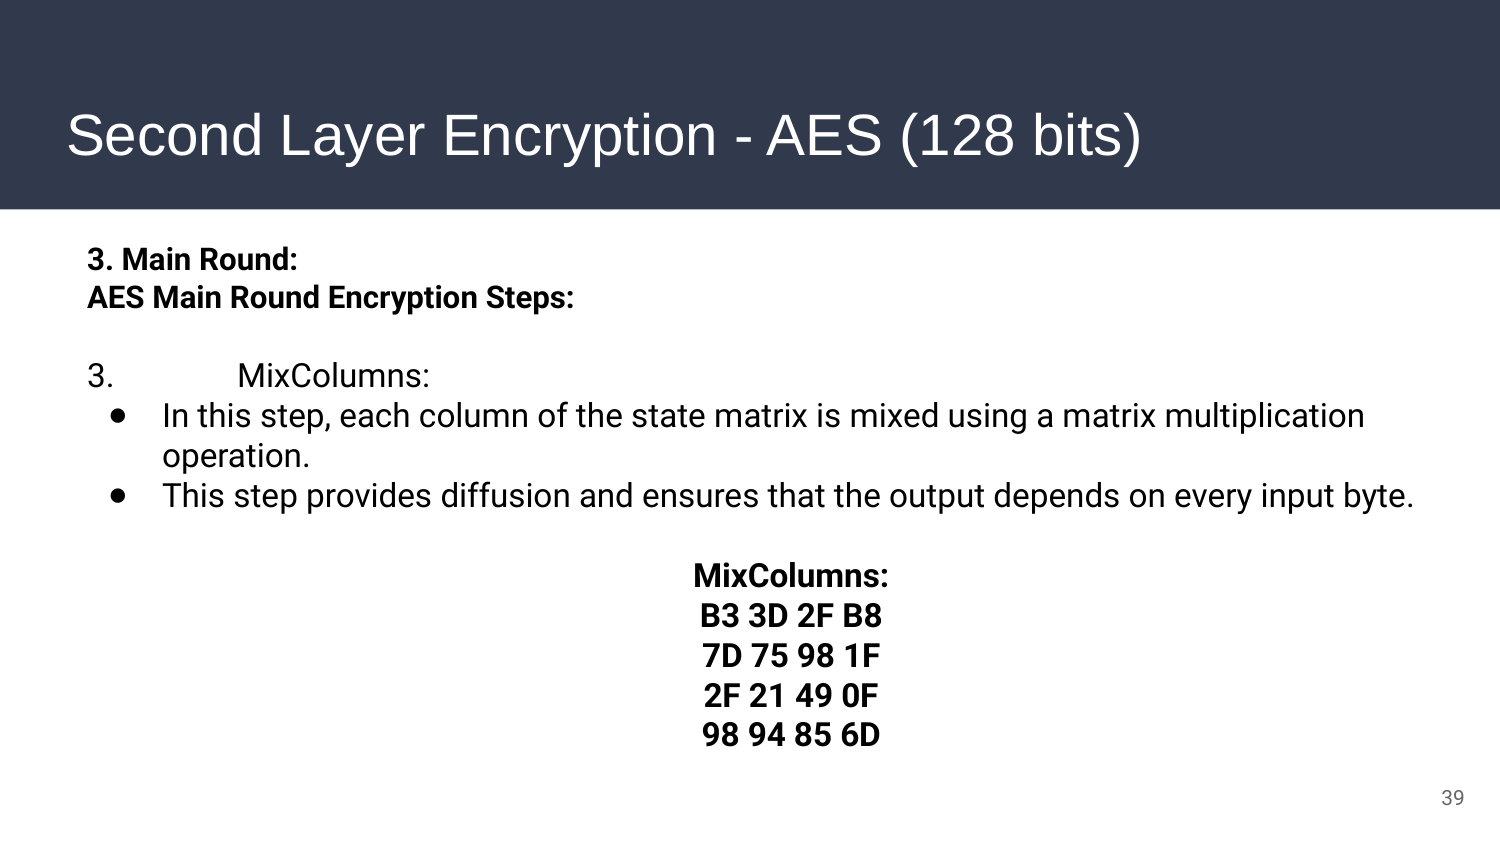

# Second Layer Encryption - AES (128 bits)

3. Main Round:
AES Main Round Encryption Steps:

3. 	MixColumns:
In this step, each column of the state matrix is mixed using a matrix multiplication operation.
This step provides diffusion and ensures that the output depends on every input byte.

MixColumns:
B3 3D 2F B8
7D 75 98 1F
2F 21 49 0F
98 94 85 6D

39